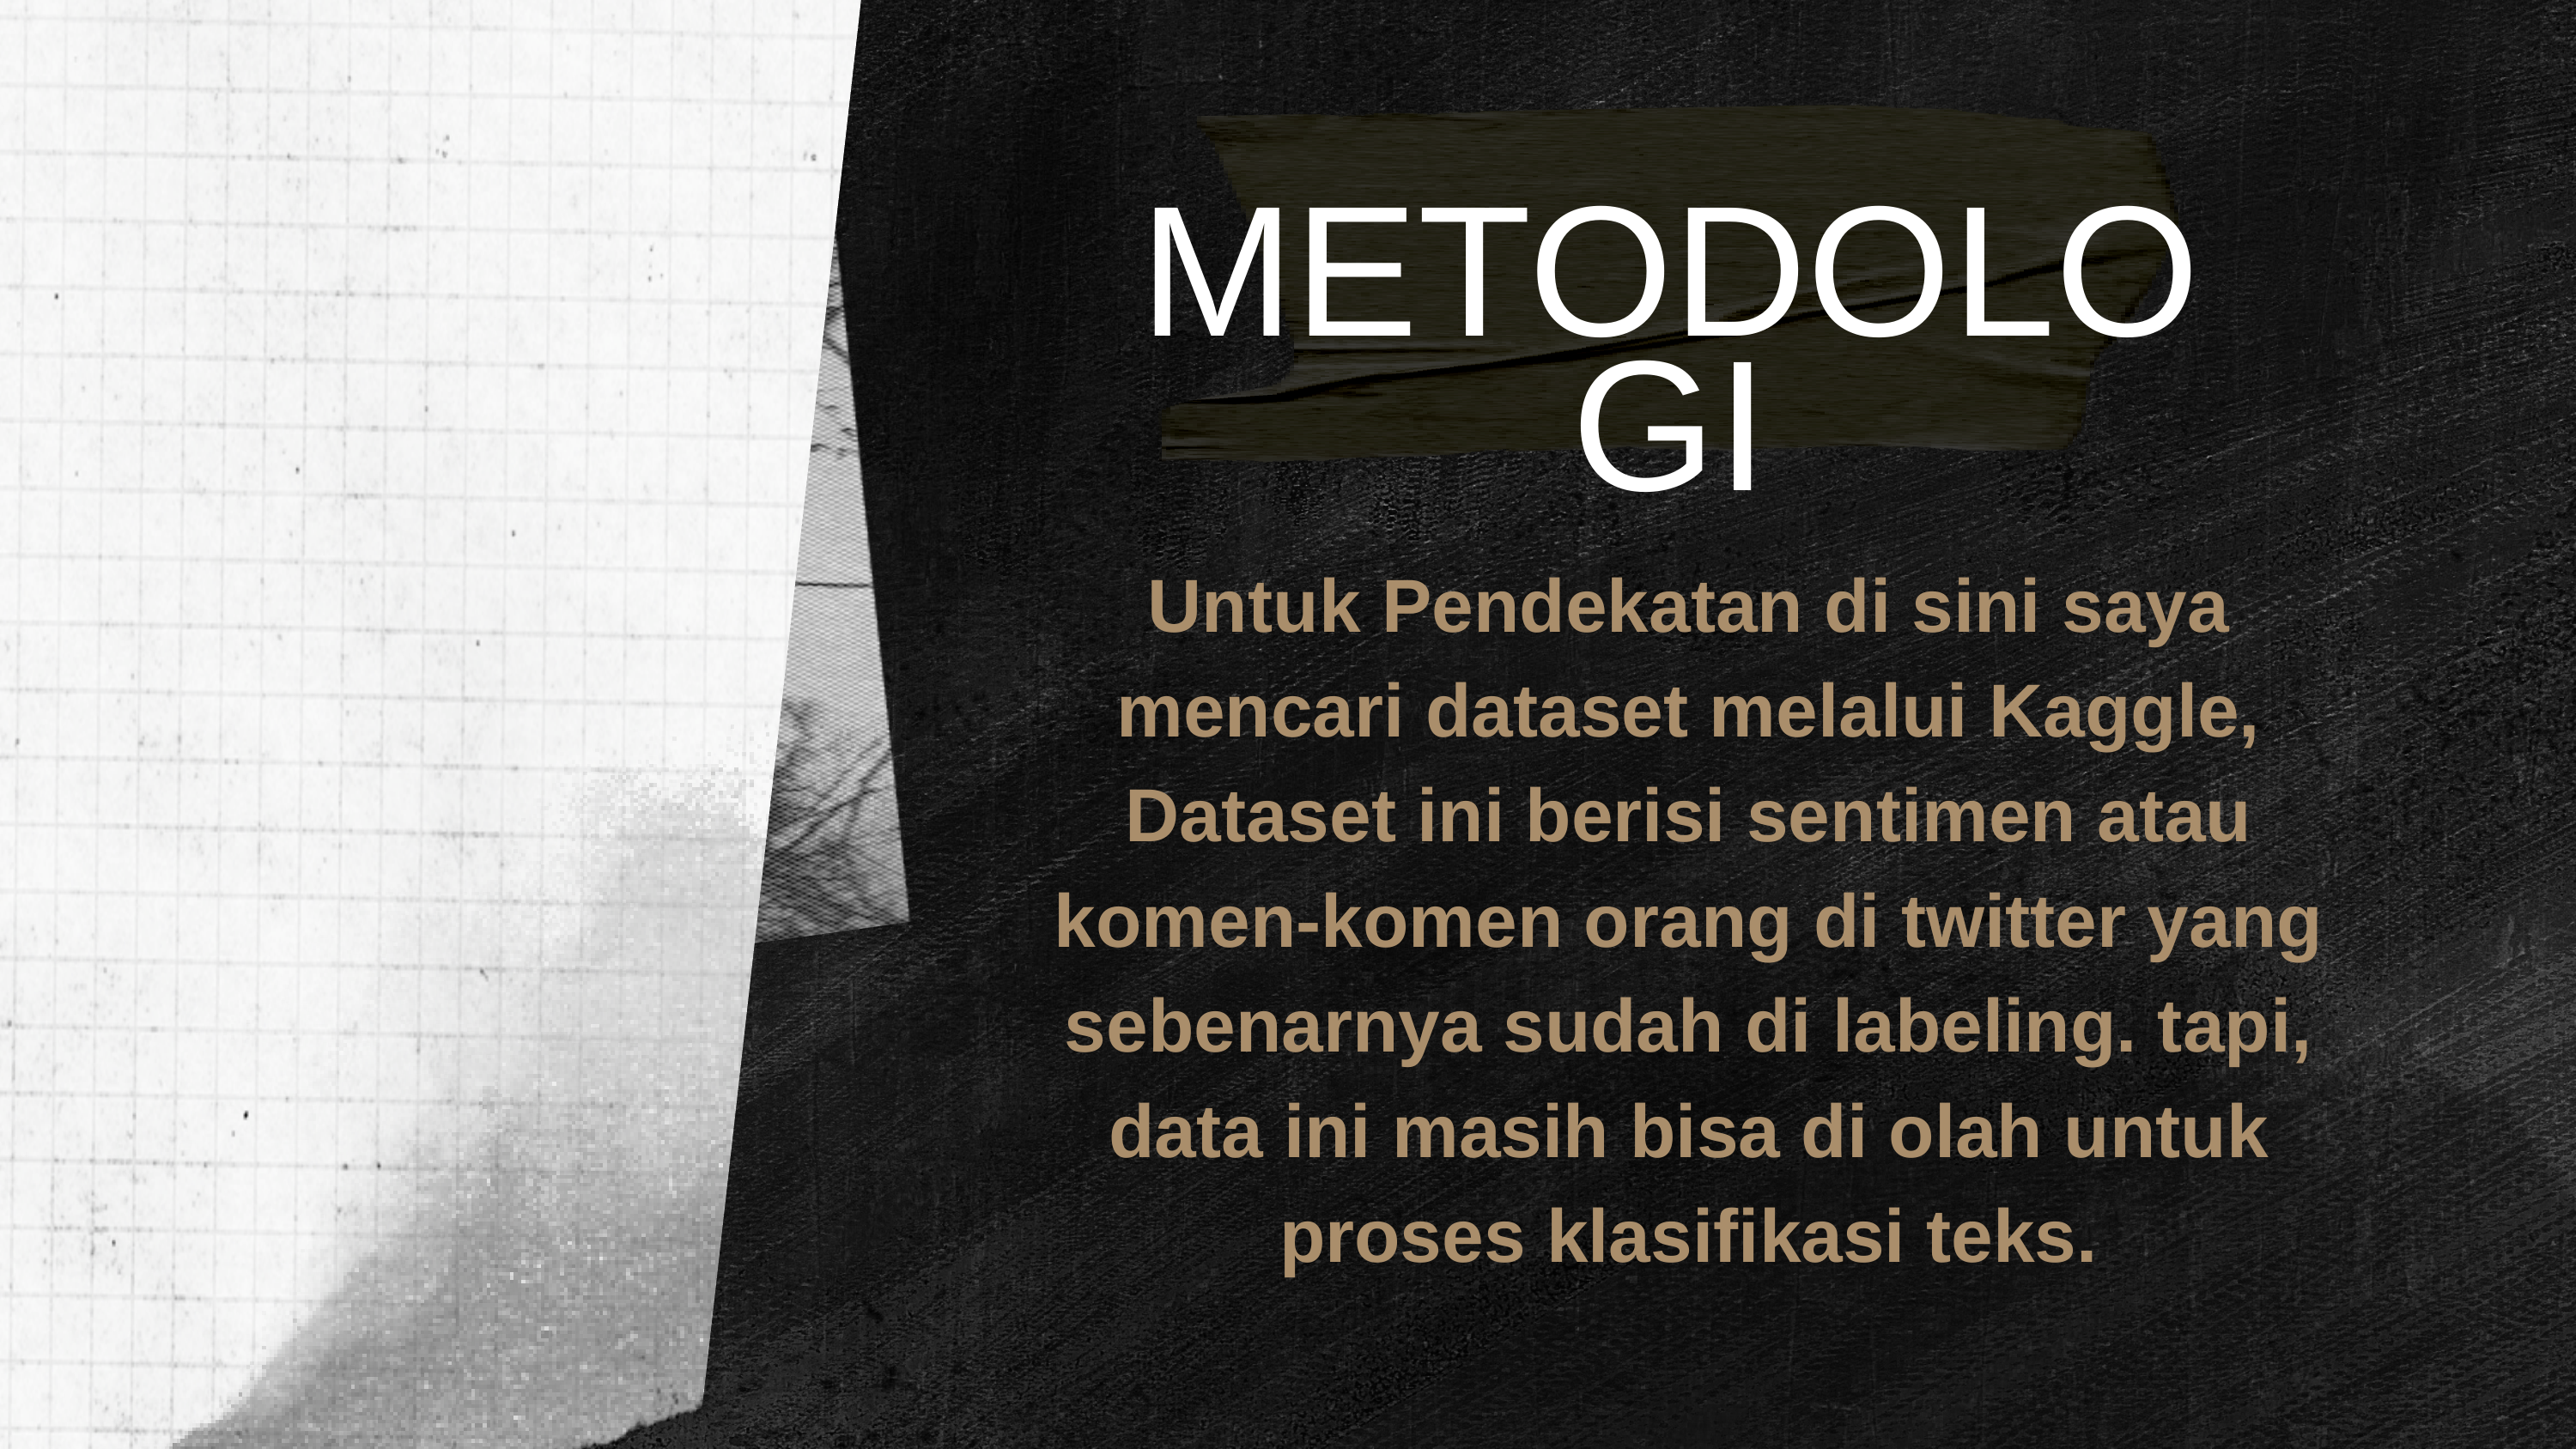

METODOLOGI

Untuk Pendekatan di sini saya mencari dataset melalui Kaggle, Dataset ini berisi sentimen atau komen-komen orang di twitter yang sebenarnya sudah di labeling. tapi, data ini masih bisa di olah untuk proses klasifikasi teks.